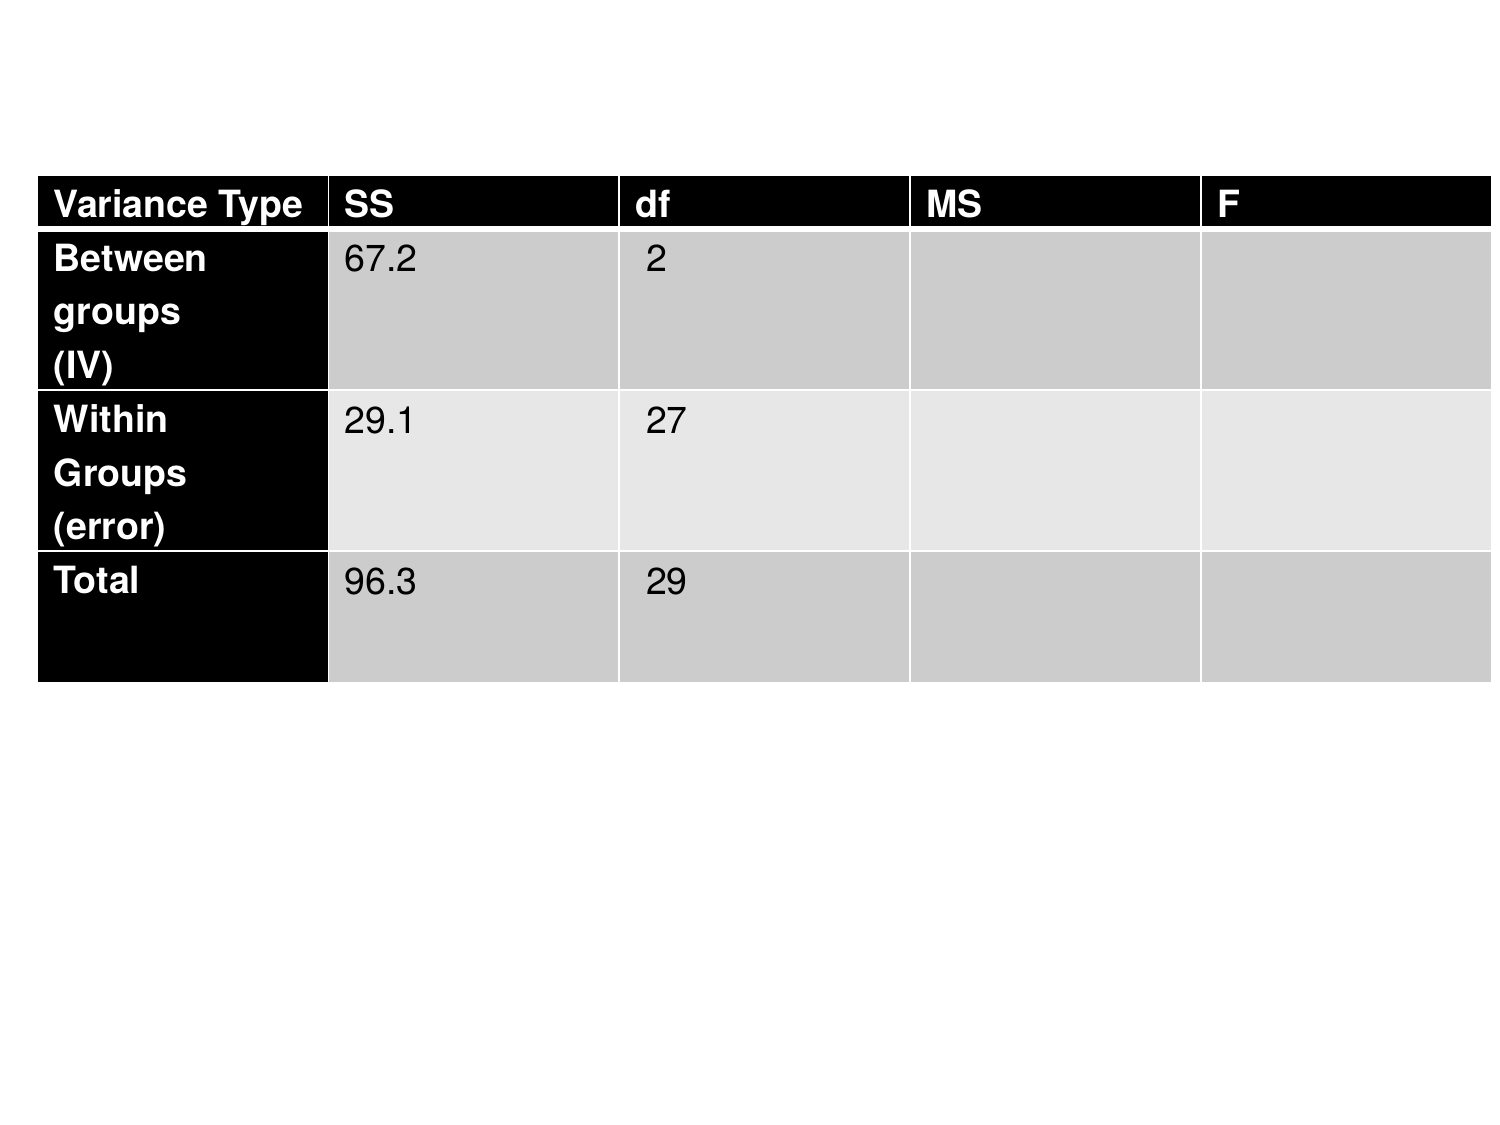

| Variance Type | SS | df | MS | F |
| --- | --- | --- | --- | --- |
| Between groups (IV) | 67.2 | 2 |  |  |
| Within Groups (error) | 29.1 | 27 |  |  |
| Total | 96.3 | 29 |  |  |